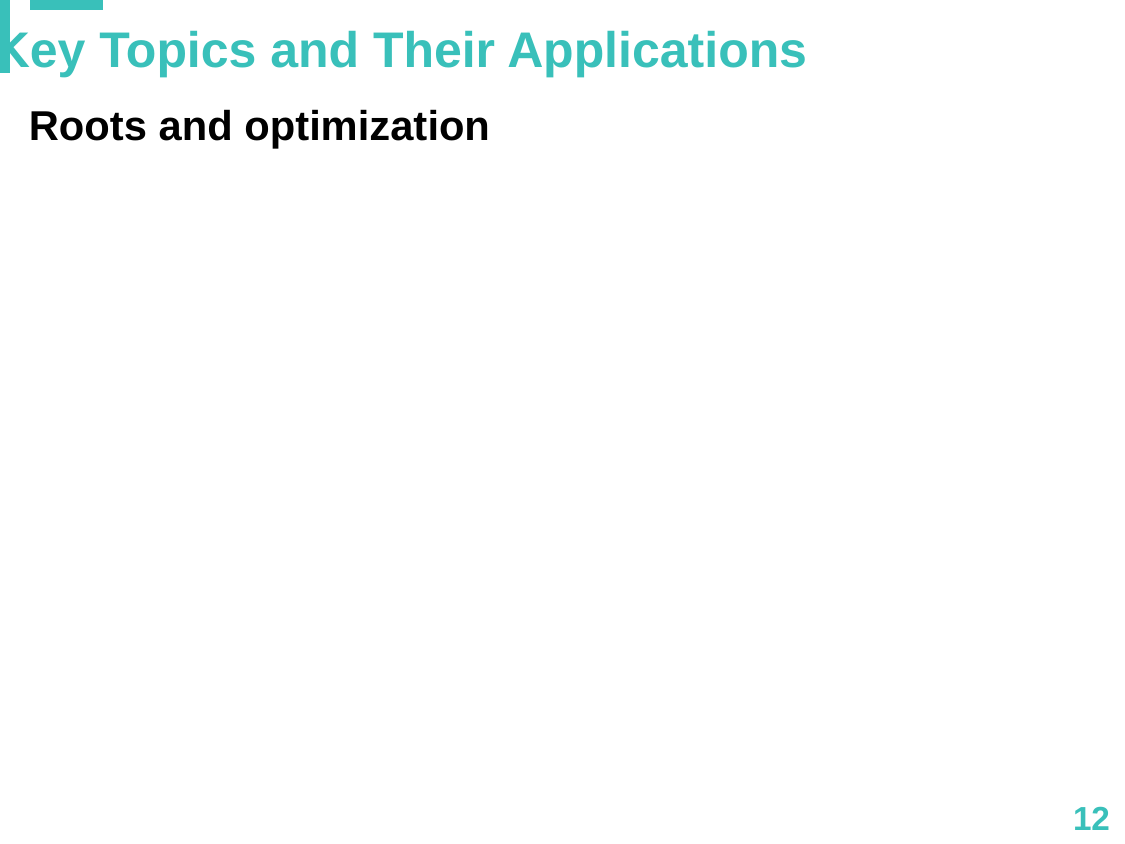

Key Topics and Their Applications
Roots and optimization

12